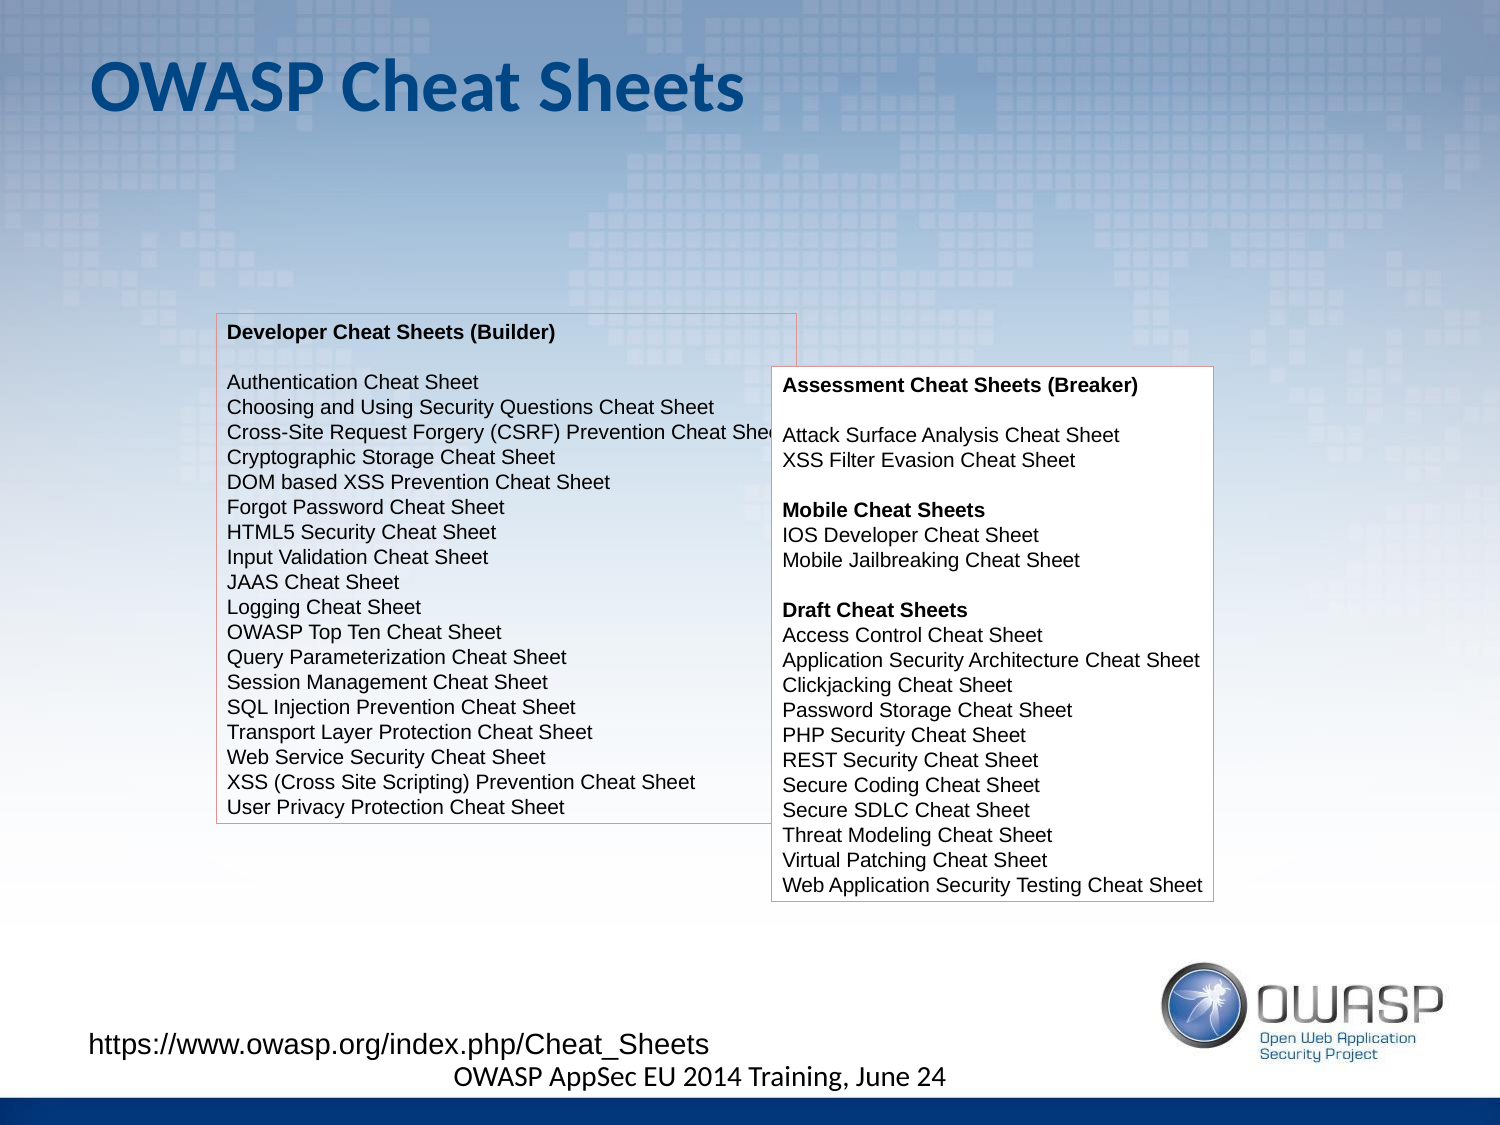

# OWASP Cheat Sheets

Developer Cheat Sheets (Builder)

Authentication Cheat Sheet
Choosing and Using Security Questions Cheat Sheet
Cross-Site Request Forgery (CSRF) Prevention Cheat Sheet
Cryptographic Storage Cheat Sheet
DOM based XSS Prevention Cheat Sheet
Forgot Password Cheat Sheet
HTML5 Security Cheat Sheet
Input Validation Cheat Sheet
JAAS Cheat Sheet
Logging Cheat Sheet
OWASP Top Ten Cheat Sheet
Query Parameterization Cheat Sheet
Session Management Cheat Sheet
SQL Injection Prevention Cheat Sheet
Transport Layer Protection Cheat Sheet
Web Service Security Cheat Sheet
XSS (Cross Site Scripting) Prevention Cheat Sheet
User Privacy Protection Cheat Sheet
Assessment Cheat Sheets (Breaker)

Attack Surface Analysis Cheat Sheet
XSS Filter Evasion Cheat Sheet

Mobile Cheat Sheets
IOS Developer Cheat Sheet
Mobile Jailbreaking Cheat Sheet

Draft Cheat Sheets
Access Control Cheat Sheet
Application Security Architecture Cheat Sheet
Clickjacking Cheat Sheet
Password Storage Cheat Sheet
PHP Security Cheat Sheet
REST Security Cheat Sheet
Secure Coding Cheat Sheet
Secure SDLC Cheat Sheet
Threat Modeling Cheat Sheet
Virtual Patching Cheat Sheet
Web Application Security Testing Cheat Sheet
https://www.owasp.org/index.php/Cheat_Sheets
OWASP AppSec EU 2014 Training, June 24